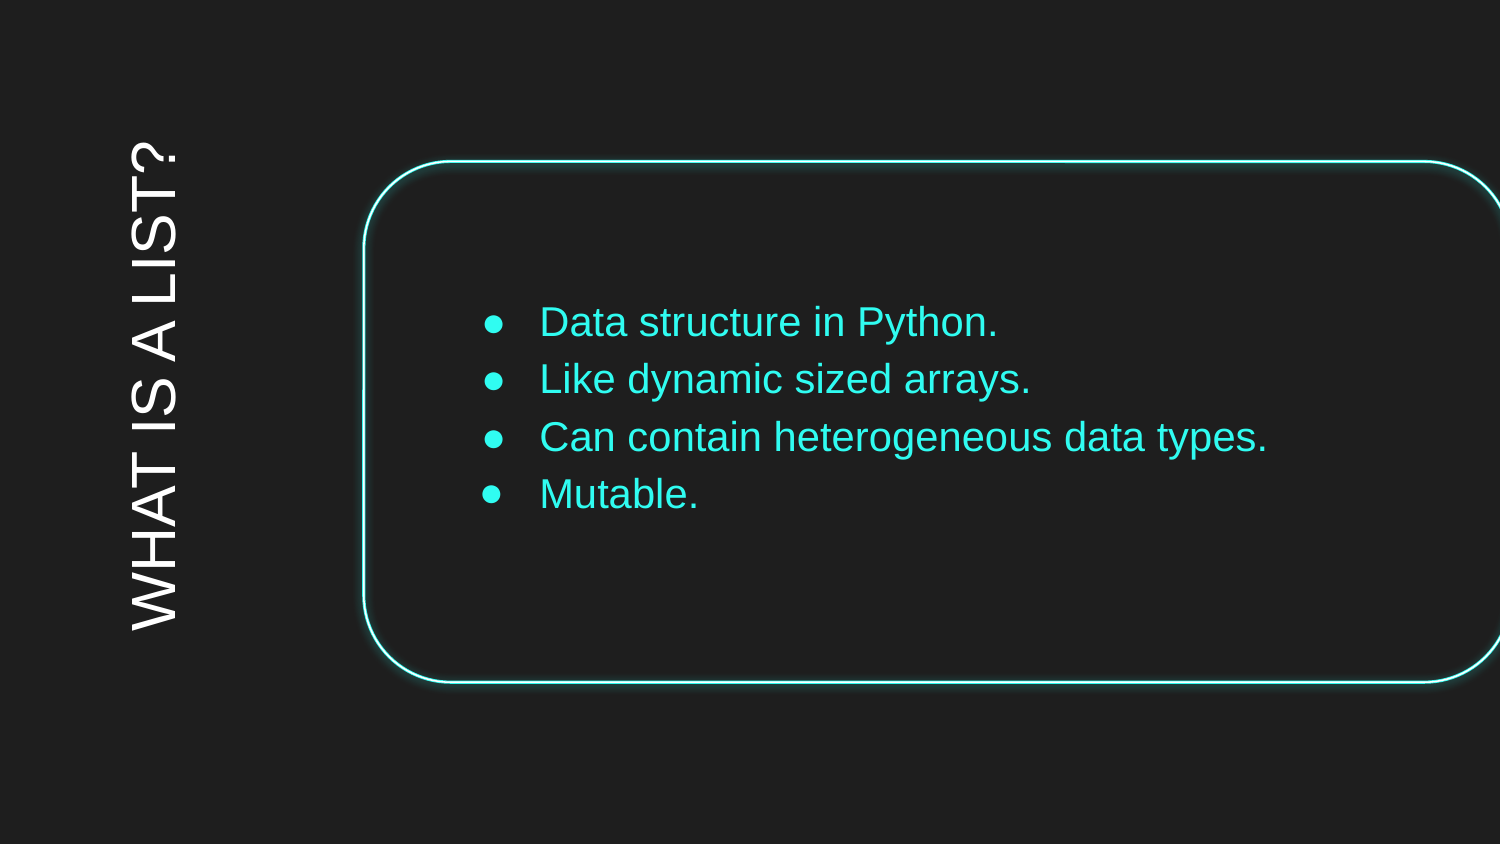

Data structure in Python.
Like dynamic sized arrays.
Can contain heterogeneous data types.
Mutable.

# WHAT IS A LIST?